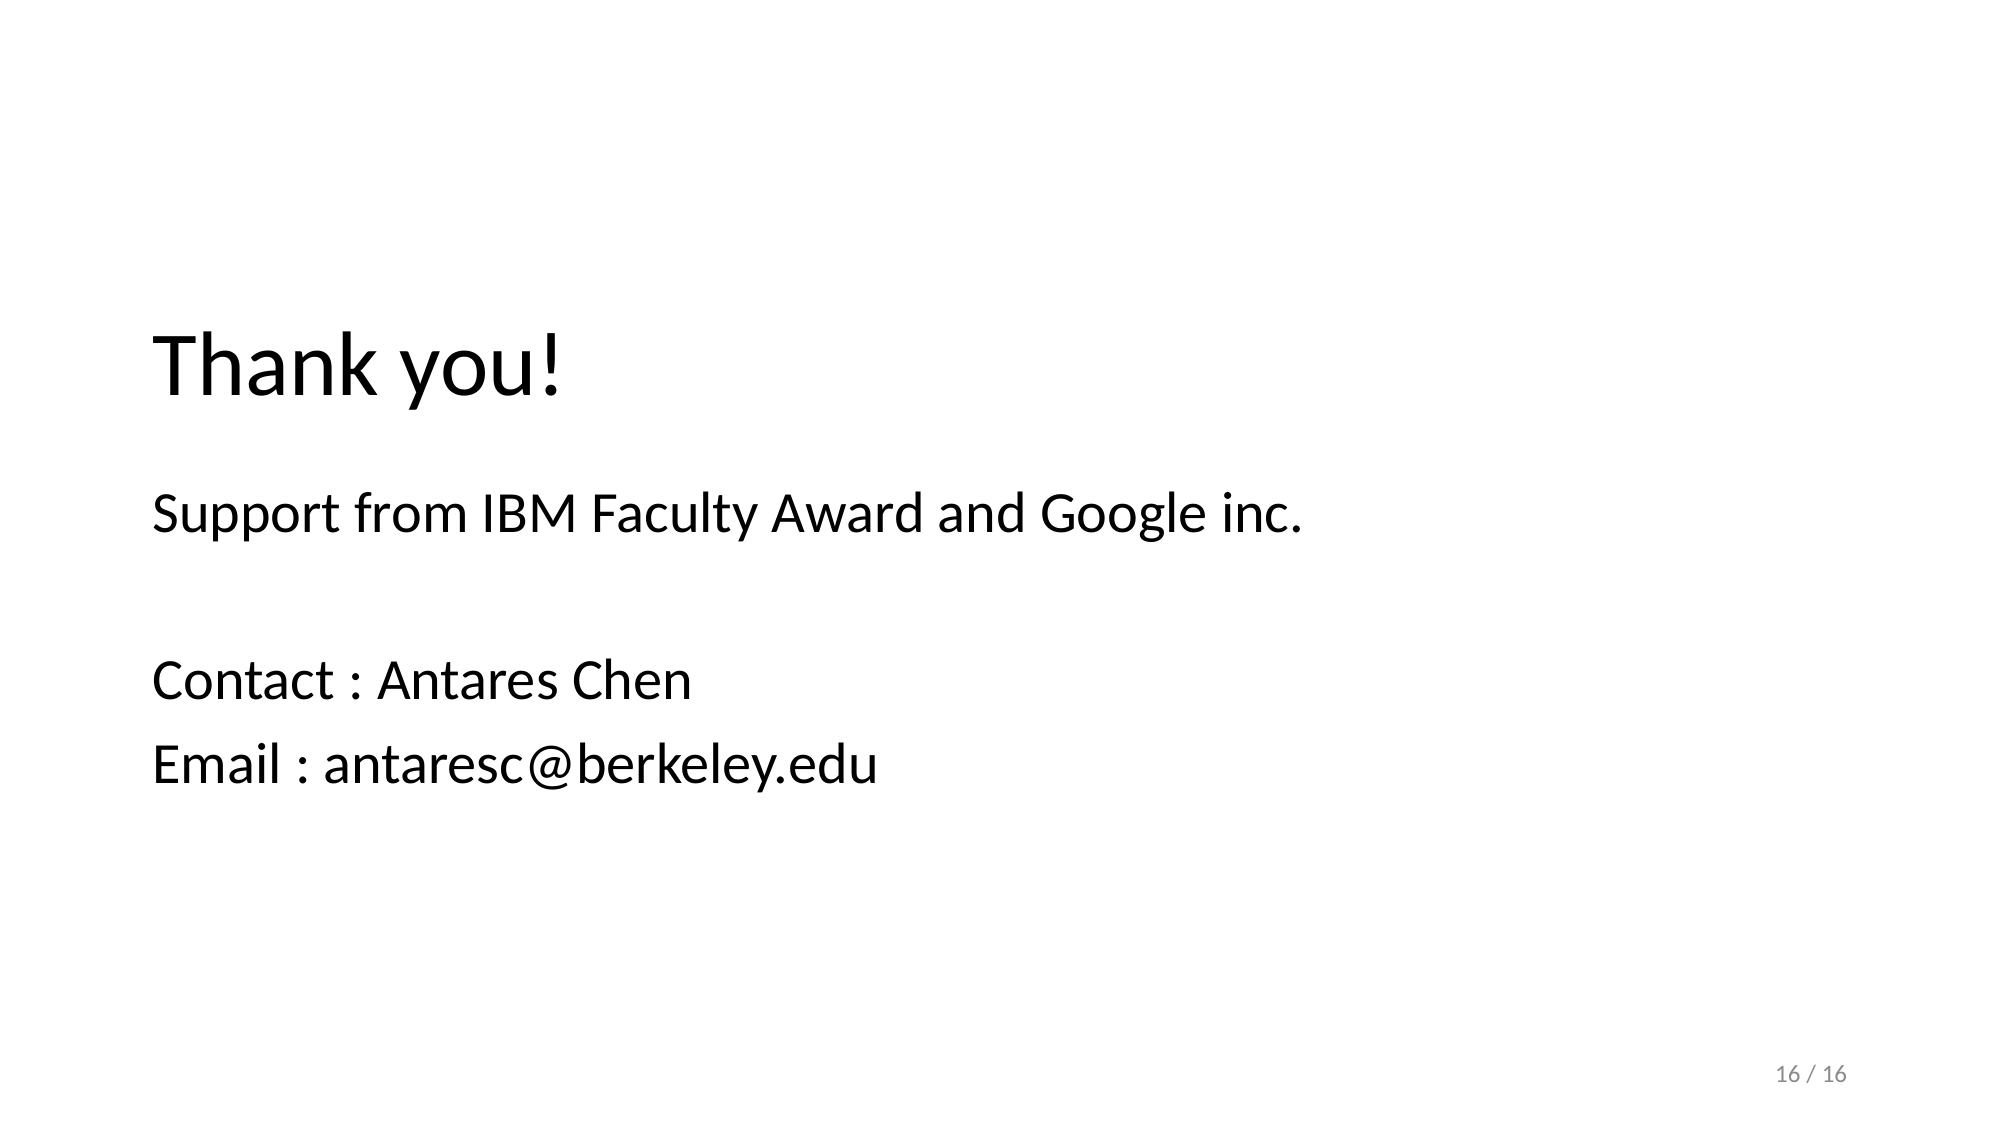

# Thank you!
Support from IBM Faculty Award and Google inc.

Contact : Antares Chen
Email : antaresc@berkeley.edu
16 / 16